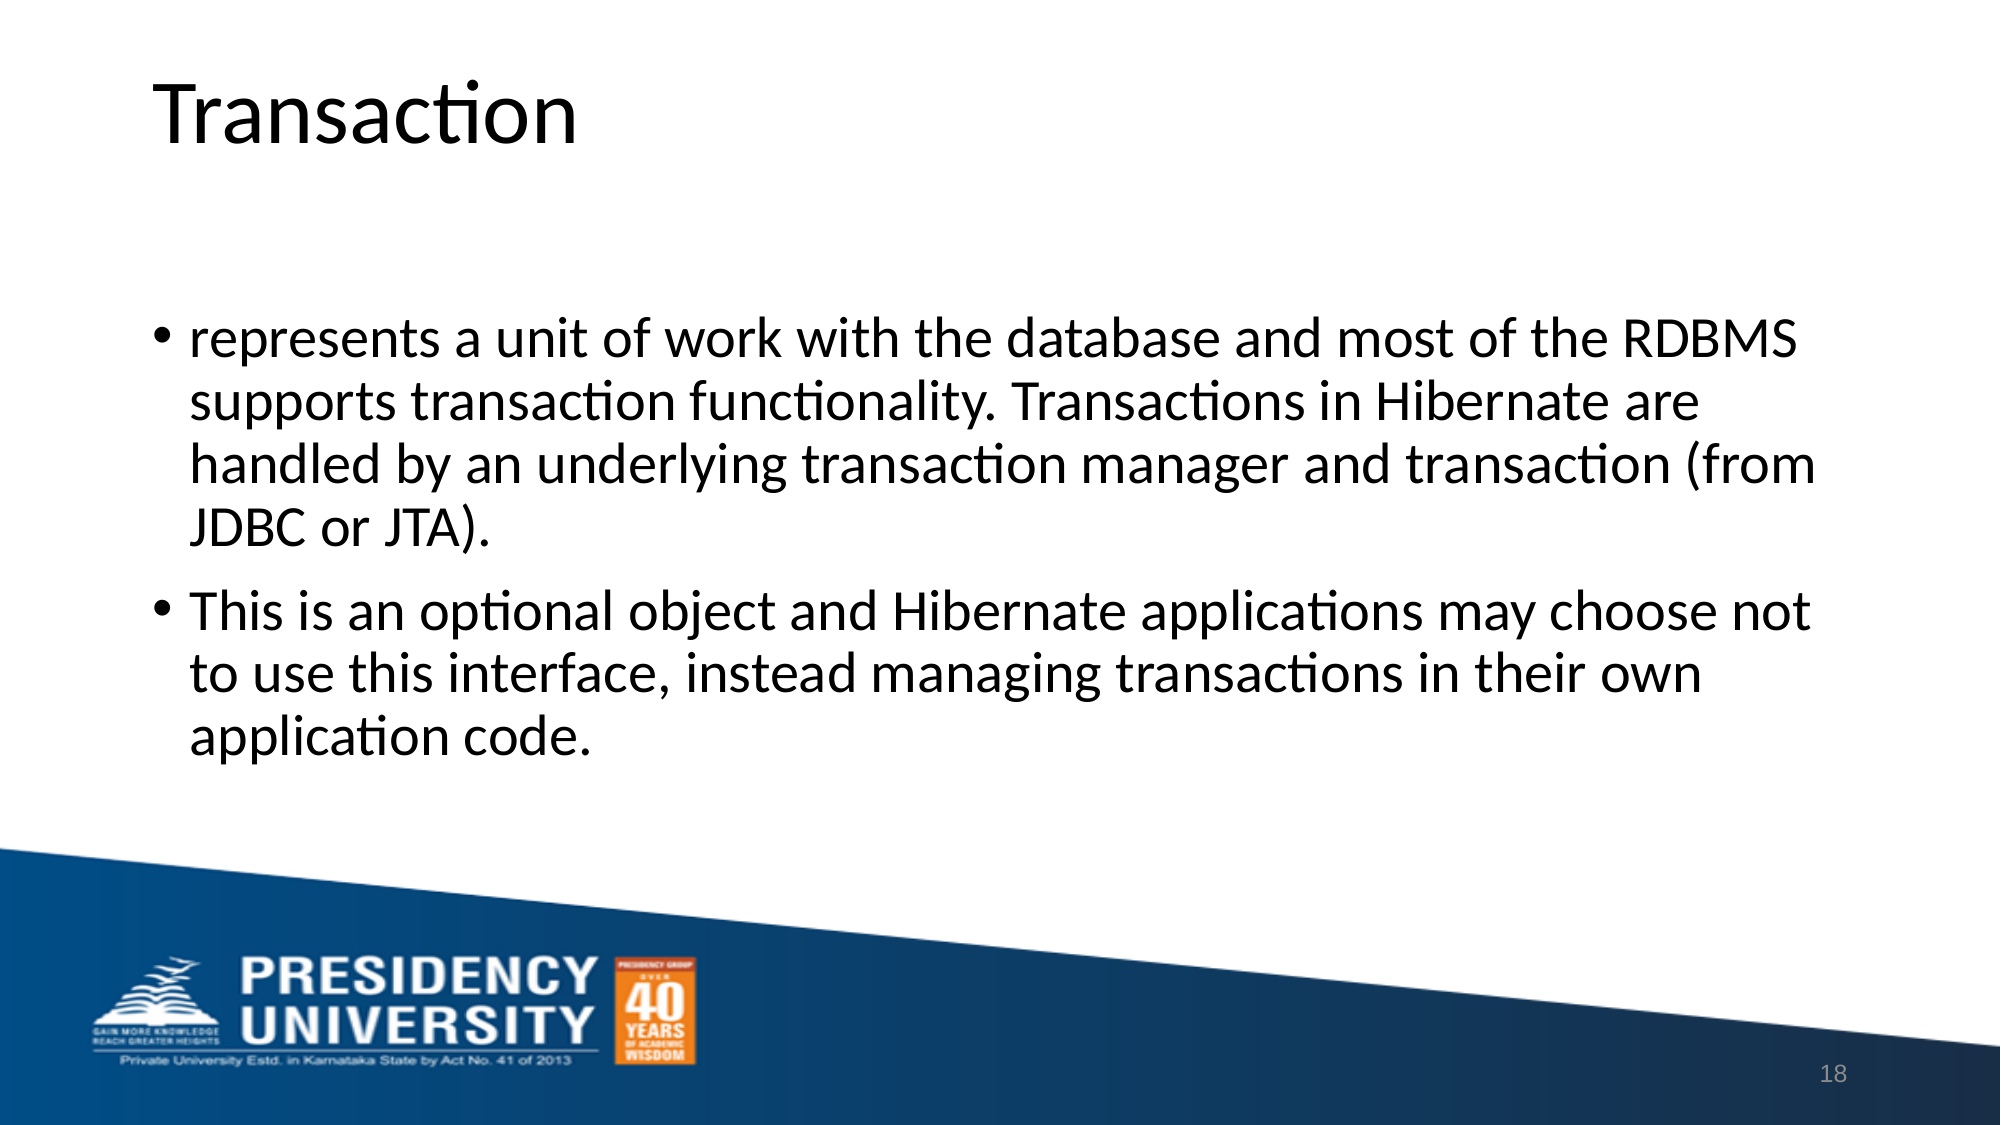

# Transaction
represents a unit of work with the database and most of the RDBMS supports transaction functionality. Transactions in Hibernate are handled by an underlying transaction manager and transaction (from JDBC or JTA).
This is an optional object and Hibernate applications may choose not to use this interface, instead managing transactions in their own application code.

18